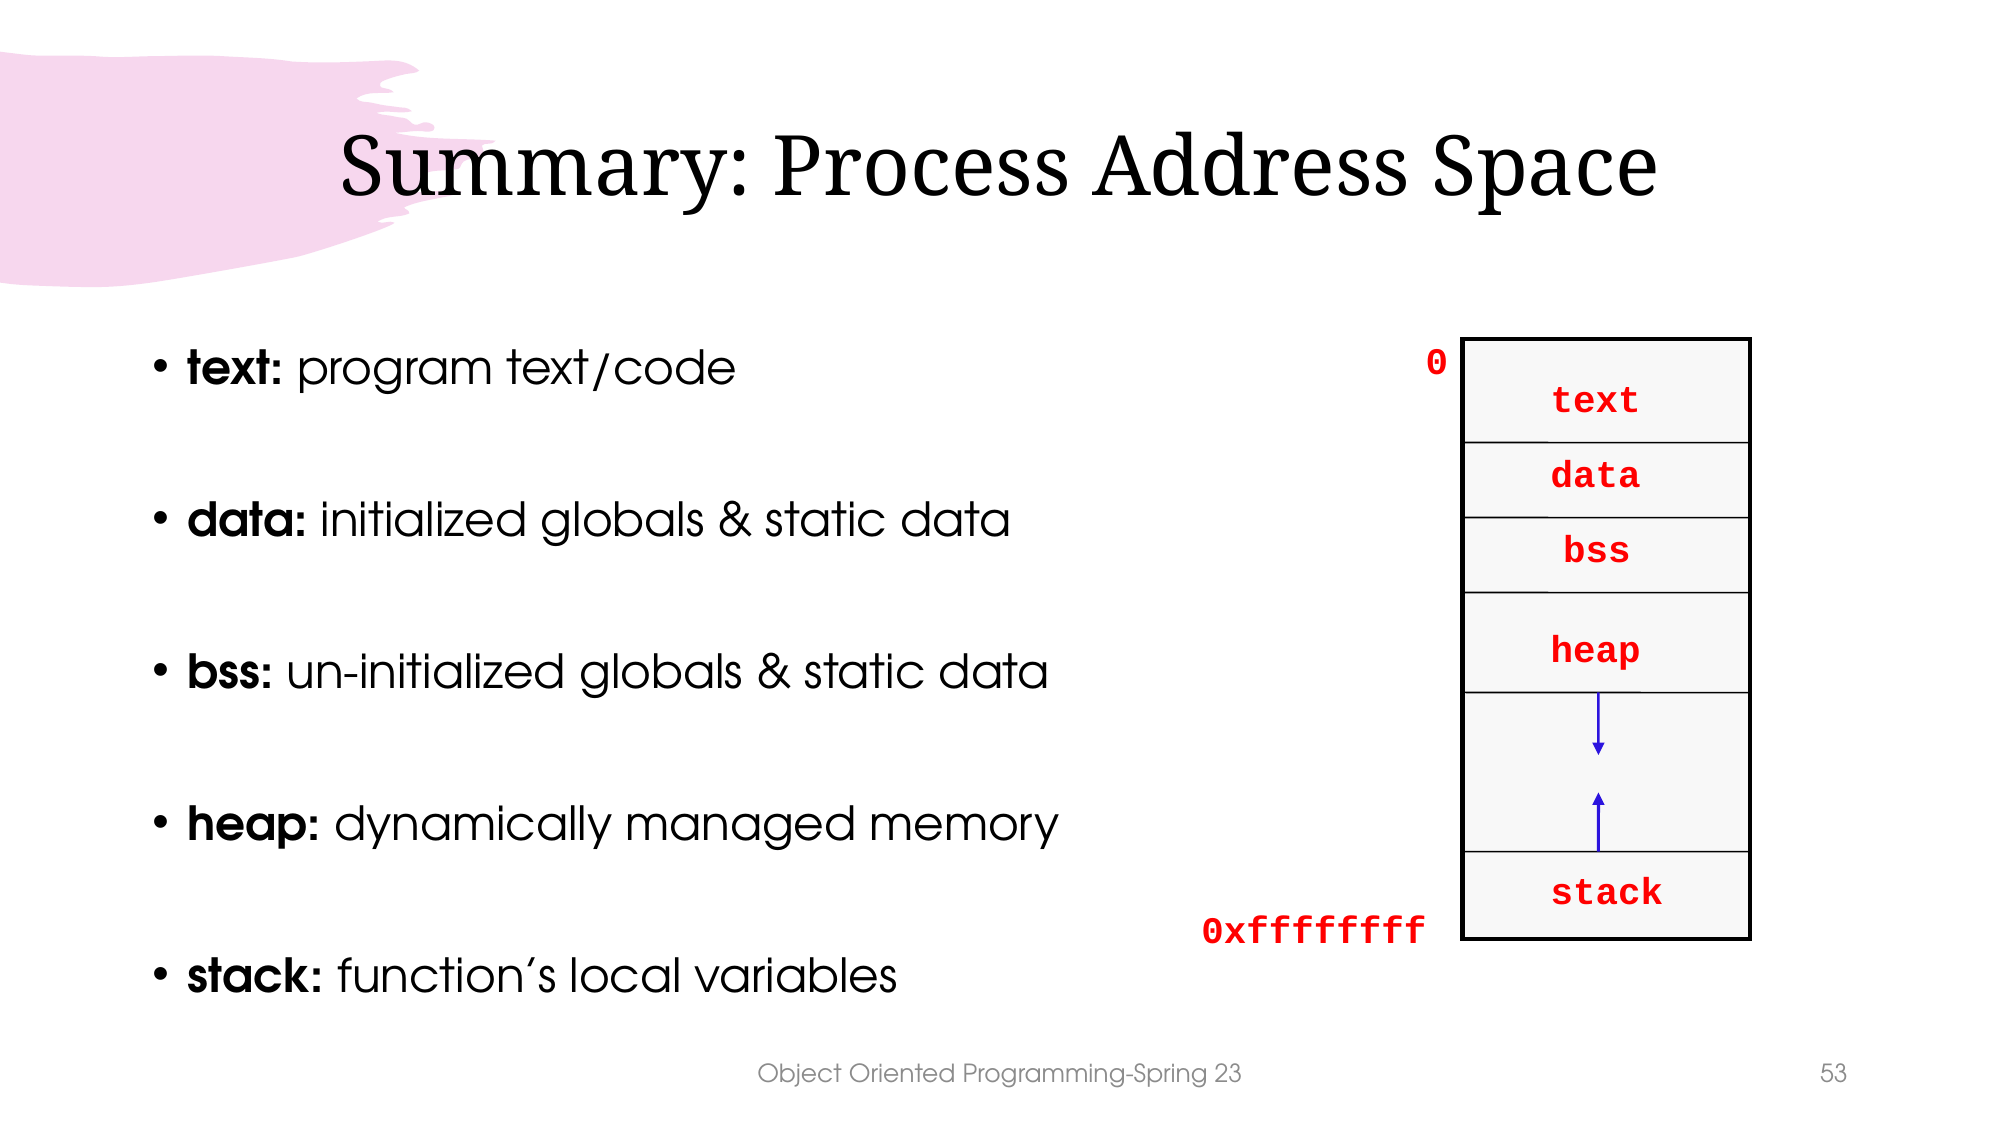

# Summary: Process Address Space
text: program text/code

data: initialized globals & static data

bss: un-initialized globals & static data

heap: dynamically managed memory

stack: function’s local variables
0

text

data

bss

heap

stack
0xffffffff
Object Oriented Programming-Spring 23
53